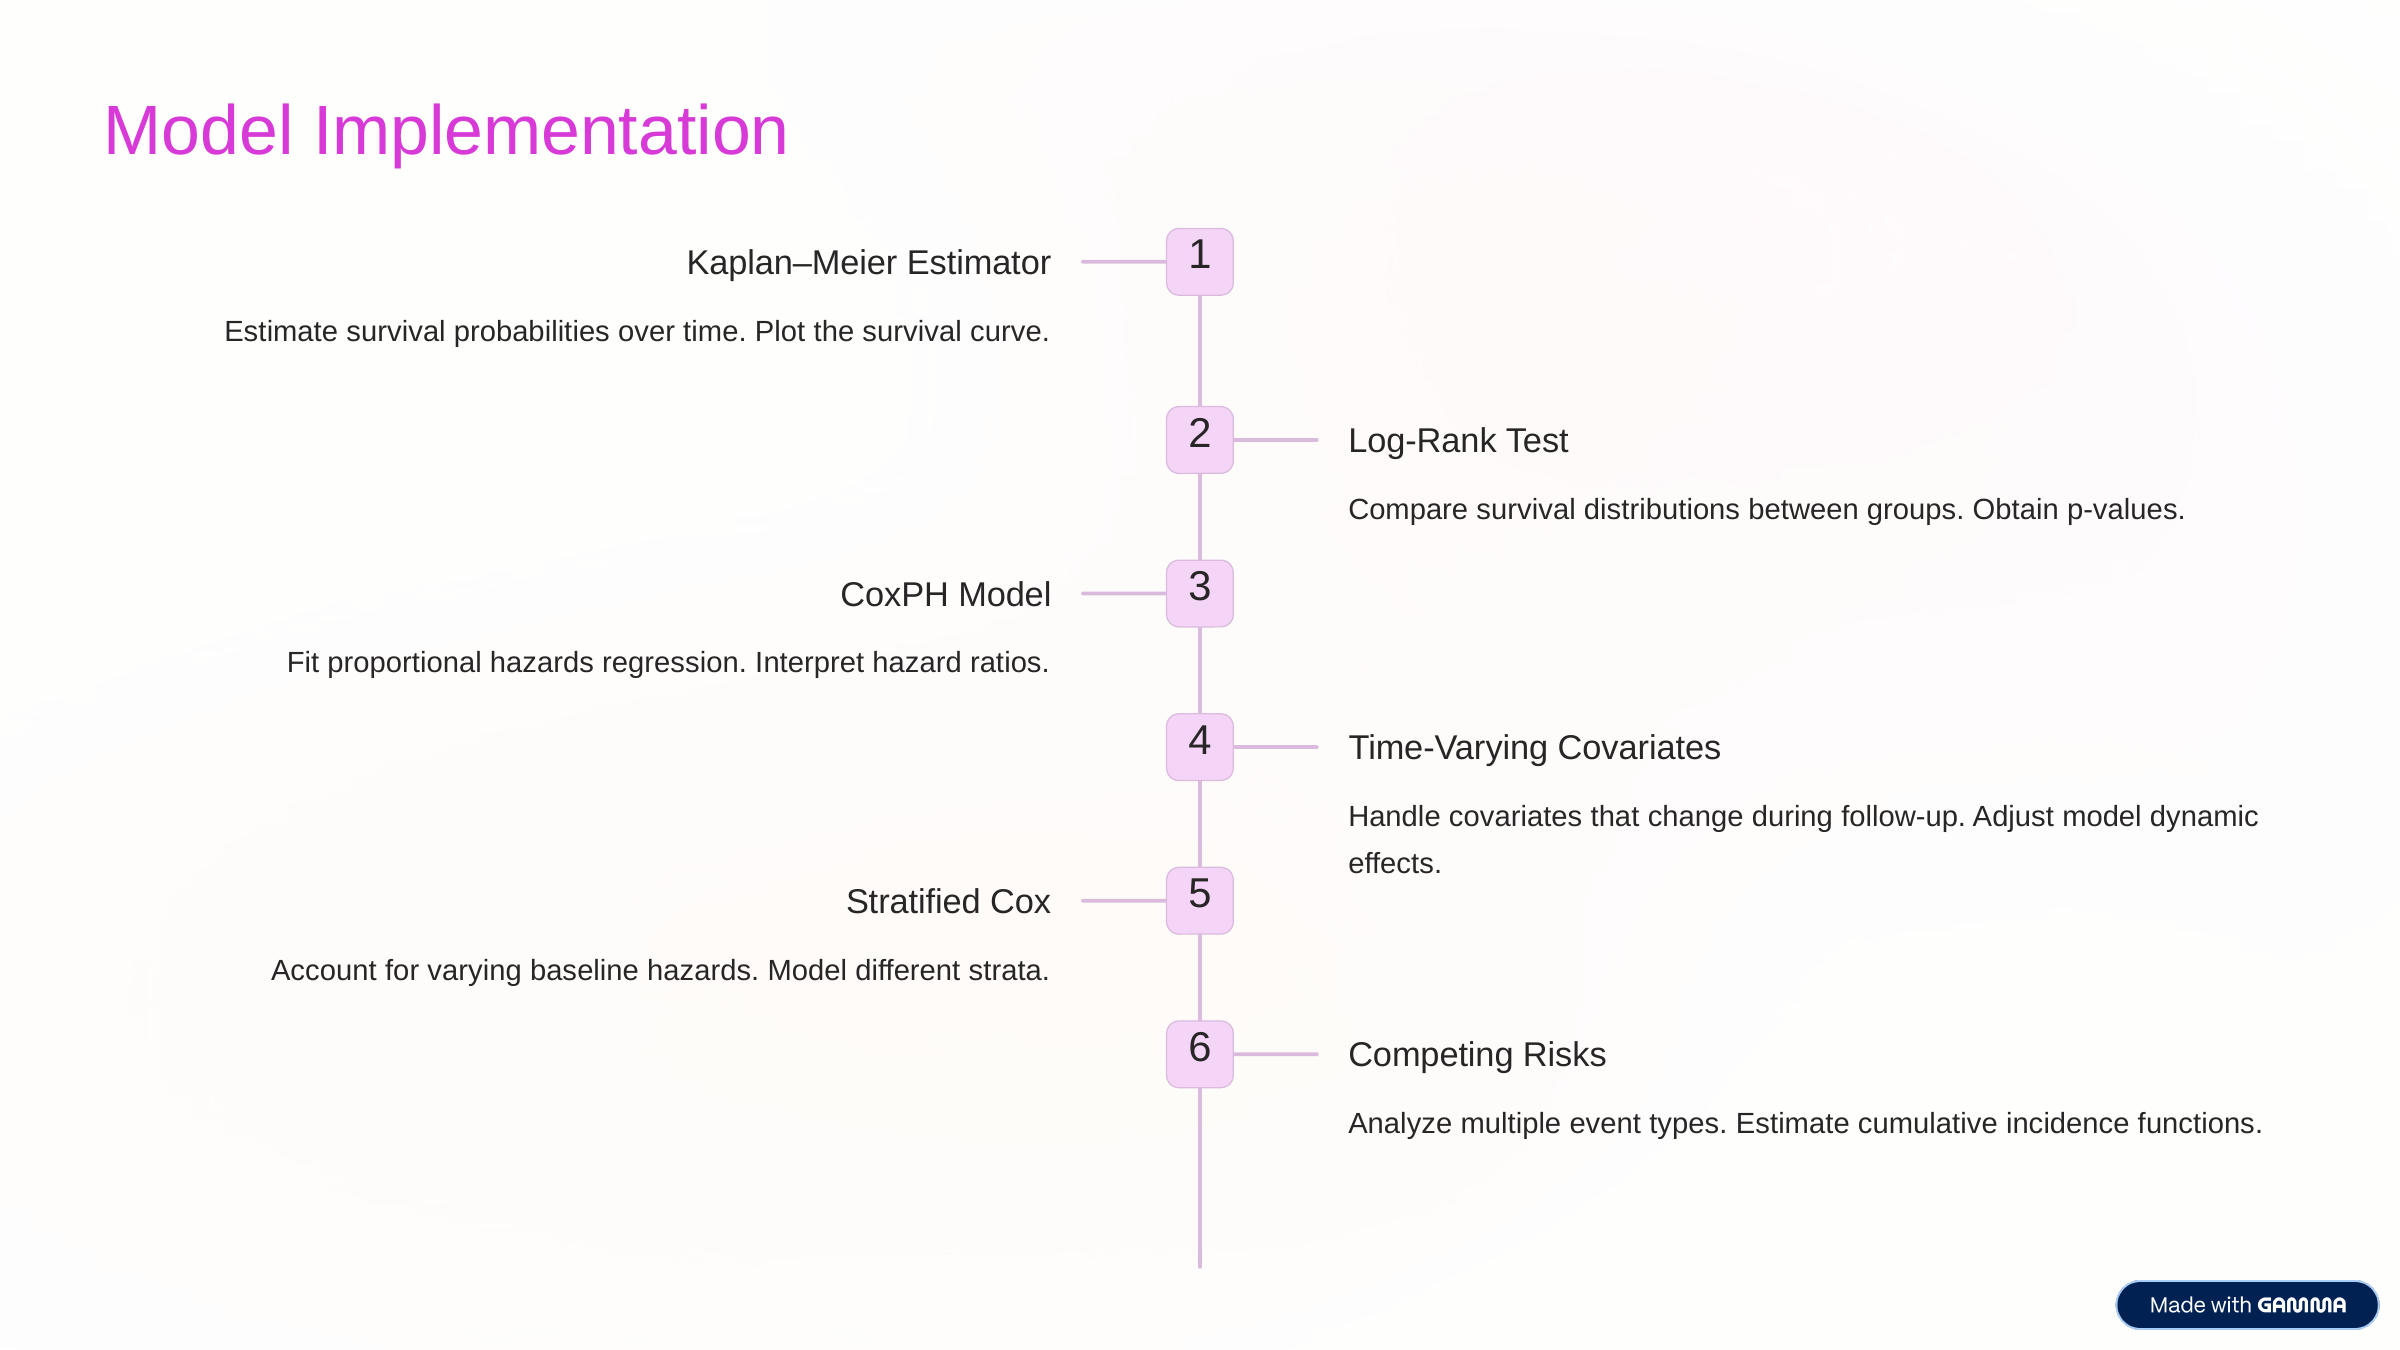

Model Implementation

1
Kaplan–Meier Estimator

Estimate survival probabilities over time. Plot the survival curve.

2
Log-Rank Test

Compare survival distributions between groups. Obtain p-values.

3
CoxPH Model

Fit proportional hazards regression. Interpret hazard ratios.

4
Time-Varying Covariates

Handle covariates that change during follow-up. Adjust model dynamic effects.

5
Stratified Cox

Account for varying baseline hazards. Model different strata.

6
Competing Risks

Analyze multiple event types. Estimate cumulative incidence functions.